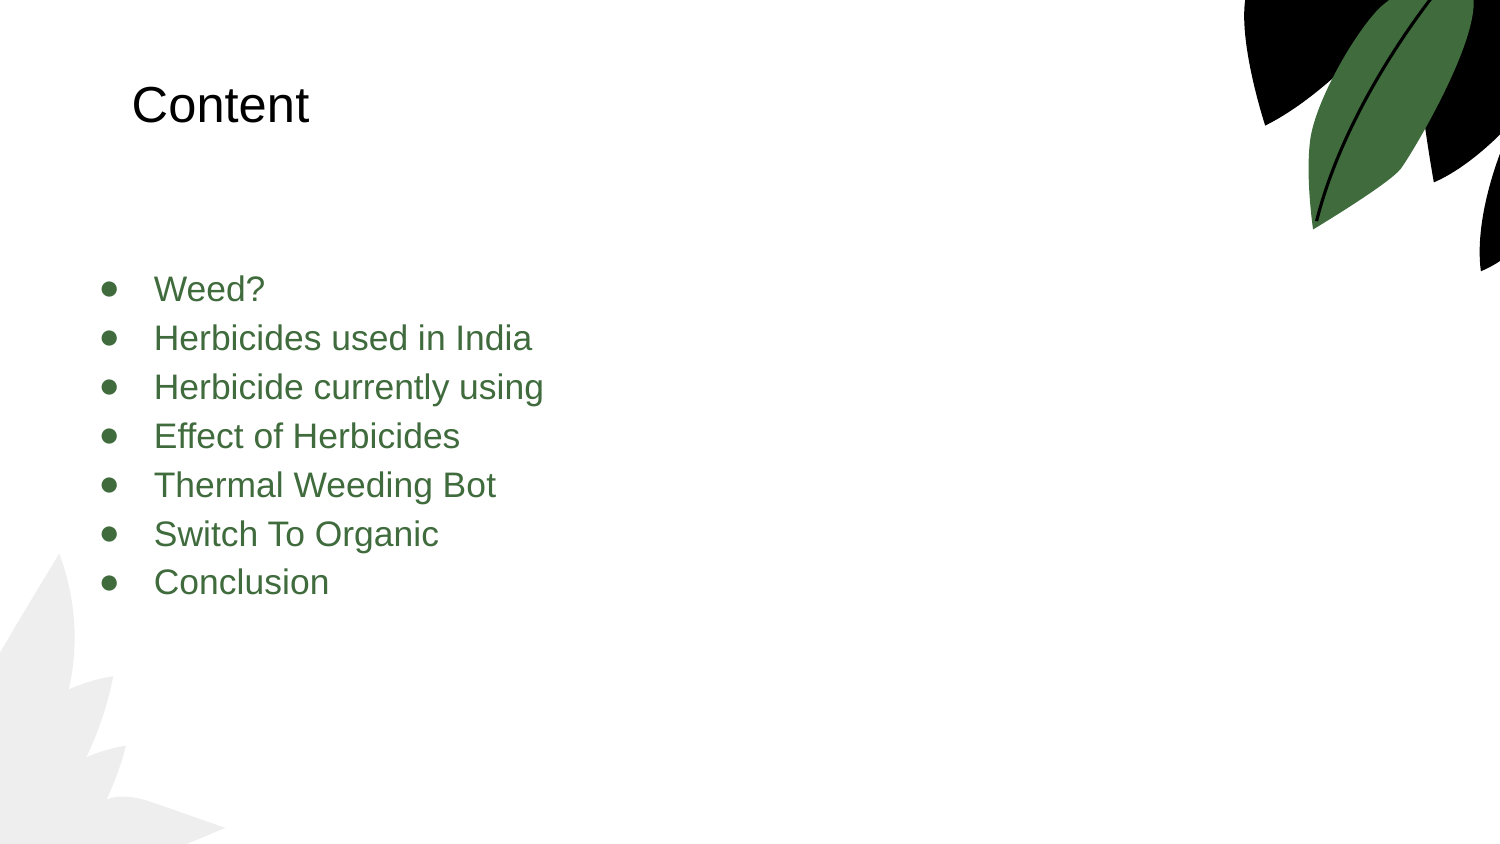

# Content
Weed?
Herbicides used in India
Herbicide currently using
Effect of Herbicides
Thermal Weeding Bot
Switch To Organic
Conclusion